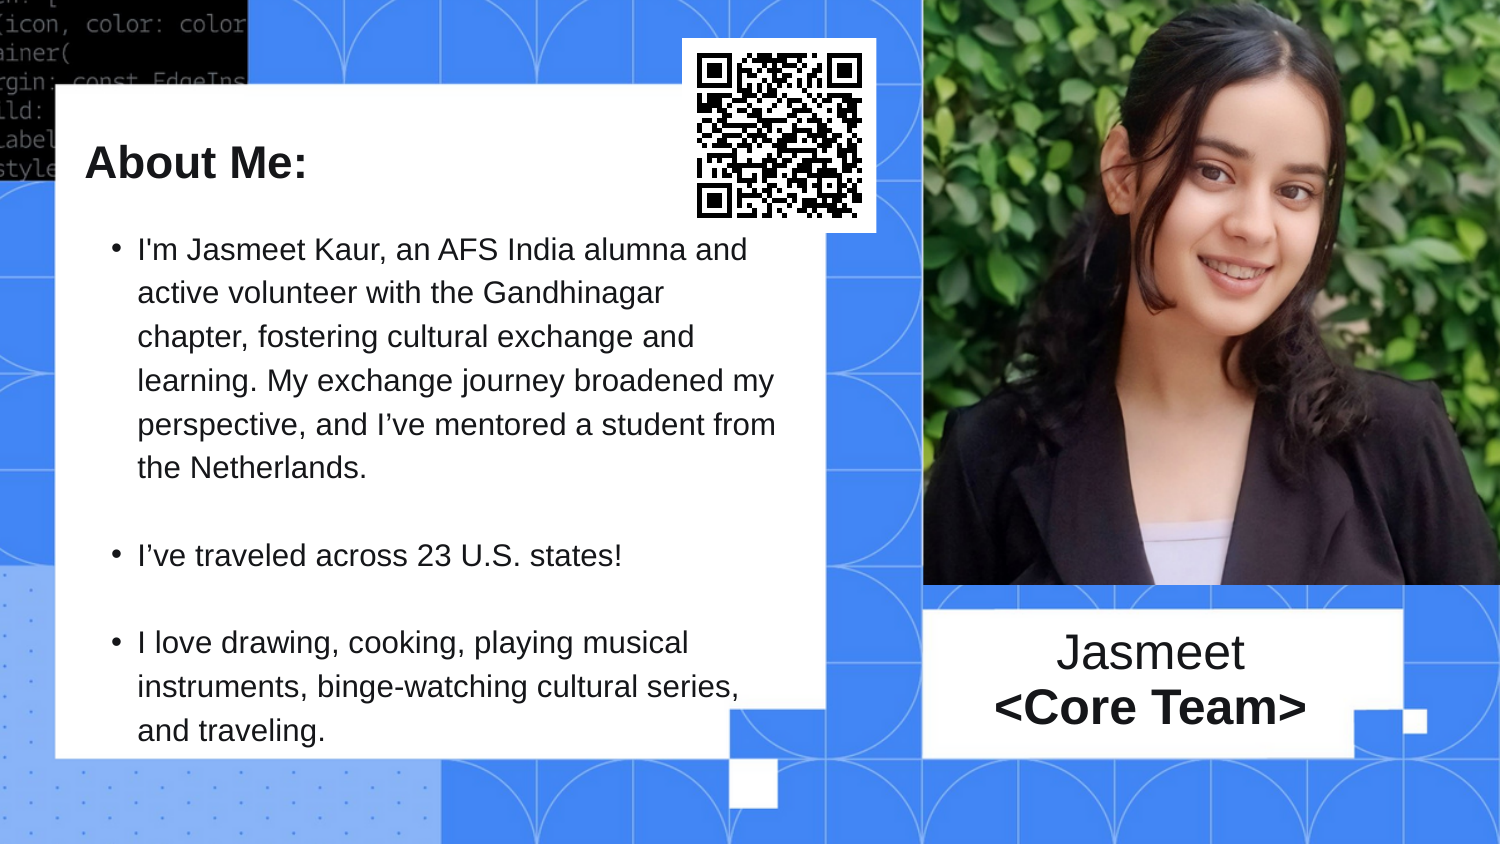

About Me:

I'm Jasmeet Kaur, an AFS India alumna and active volunteer with the Gandhinagar chapter, fostering cultural exchange and learning. My exchange journey broadened my perspective, and I’ve mentored a student from the Netherlands.

I’ve traveled across 23 U.S. states!

I love drawing, cooking, playing musical instruments, binge-watching cultural series, and traveling.

Jasmeet
<Core Team>